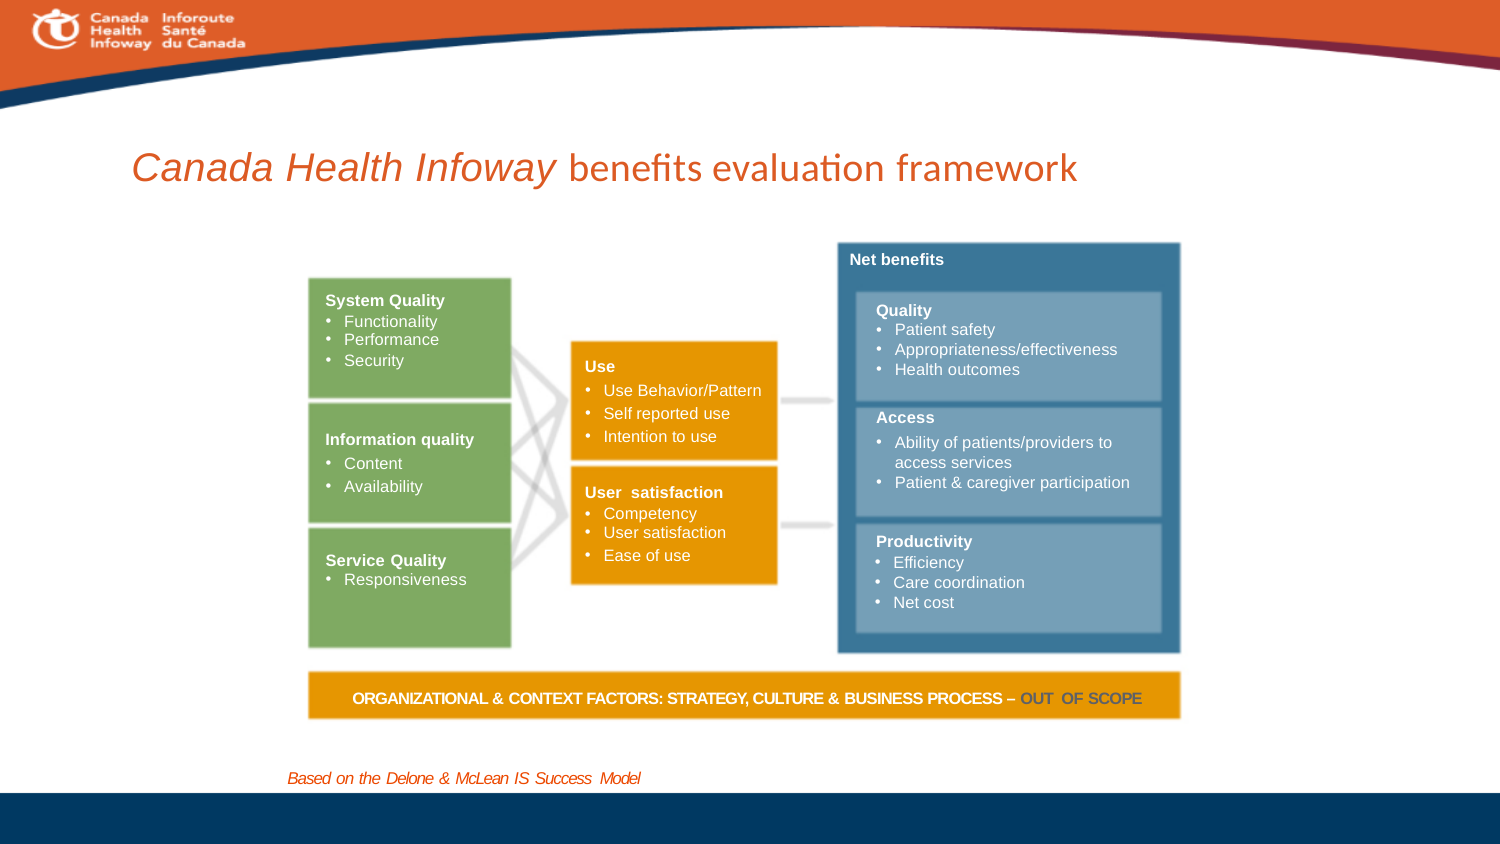

# Canada Health Infoway benefits evaluation framework

Net benefits
System Quality
Functionality
Performance
Security
Quality
Patient safety
Appropriateness/effectiveness
Health outcomes
Access
Ability of patients/providers to
access services
Patient & caregiver participation

Productivity
Efficiency
Care coordination
Net cost
Use
Use Behavior/Pattern
Self reported use
Intention to use
Information quality
Content
Availability
User  satisfaction
Competency
User satisfaction
Ease of use
Service Quality
Responsiveness
ORGANIZATIONAL & CONTEXT FACTORS: STRATEGY, CULTURE & BUSINESS PROCESS – OUT  OF SCOPE
Based on the Delone & McLean IS Success  Model